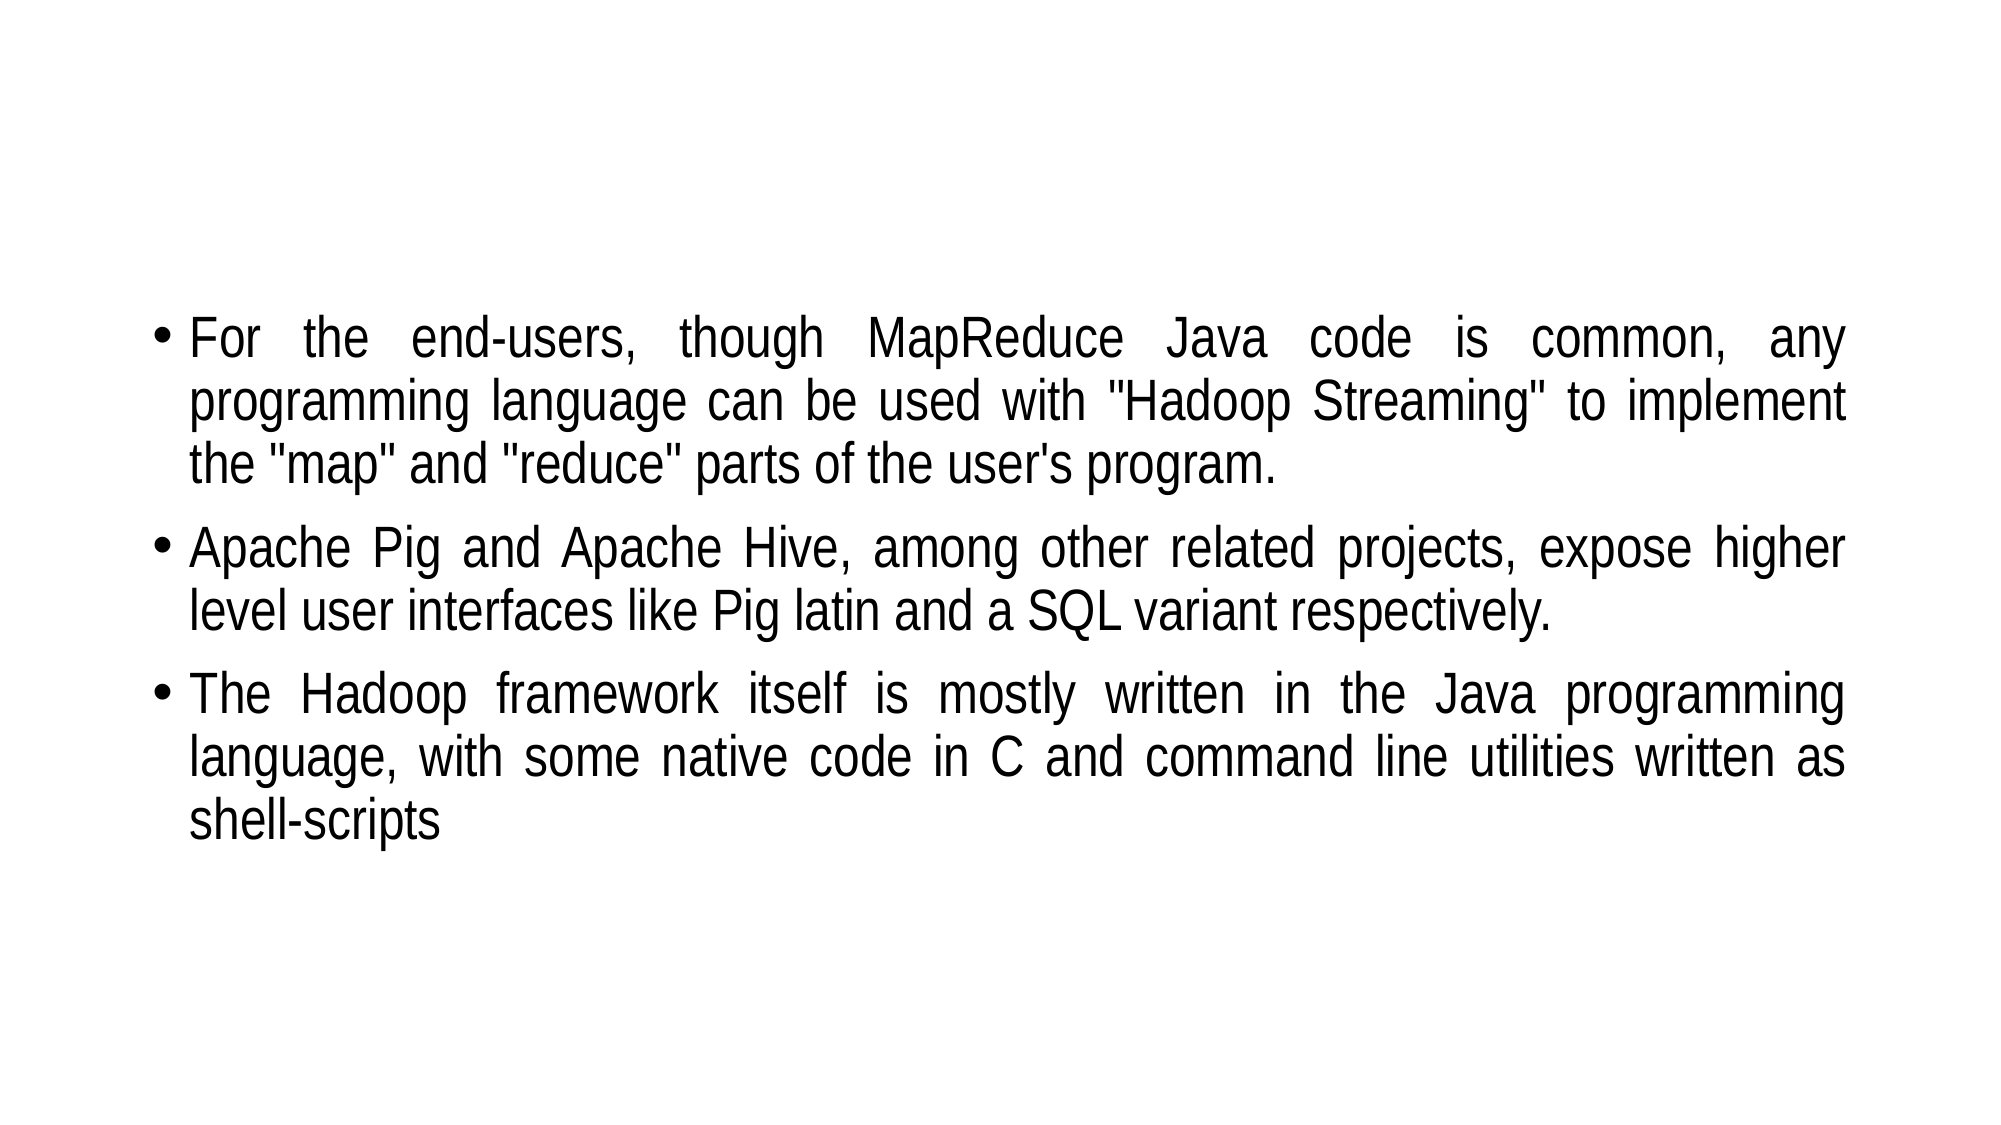

#
For the end-users, though MapReduce Java code is common, any programming language can be used with "Hadoop Streaming" to implement the "map" and "reduce" parts of the user's program.
Apache Pig and Apache Hive, among other related projects, expose higher level user interfaces like Pig latin and a SQL variant respectively.
The Hadoop framework itself is mostly written in the Java programming language, with some native code in C and command line utilities written as shell-scripts